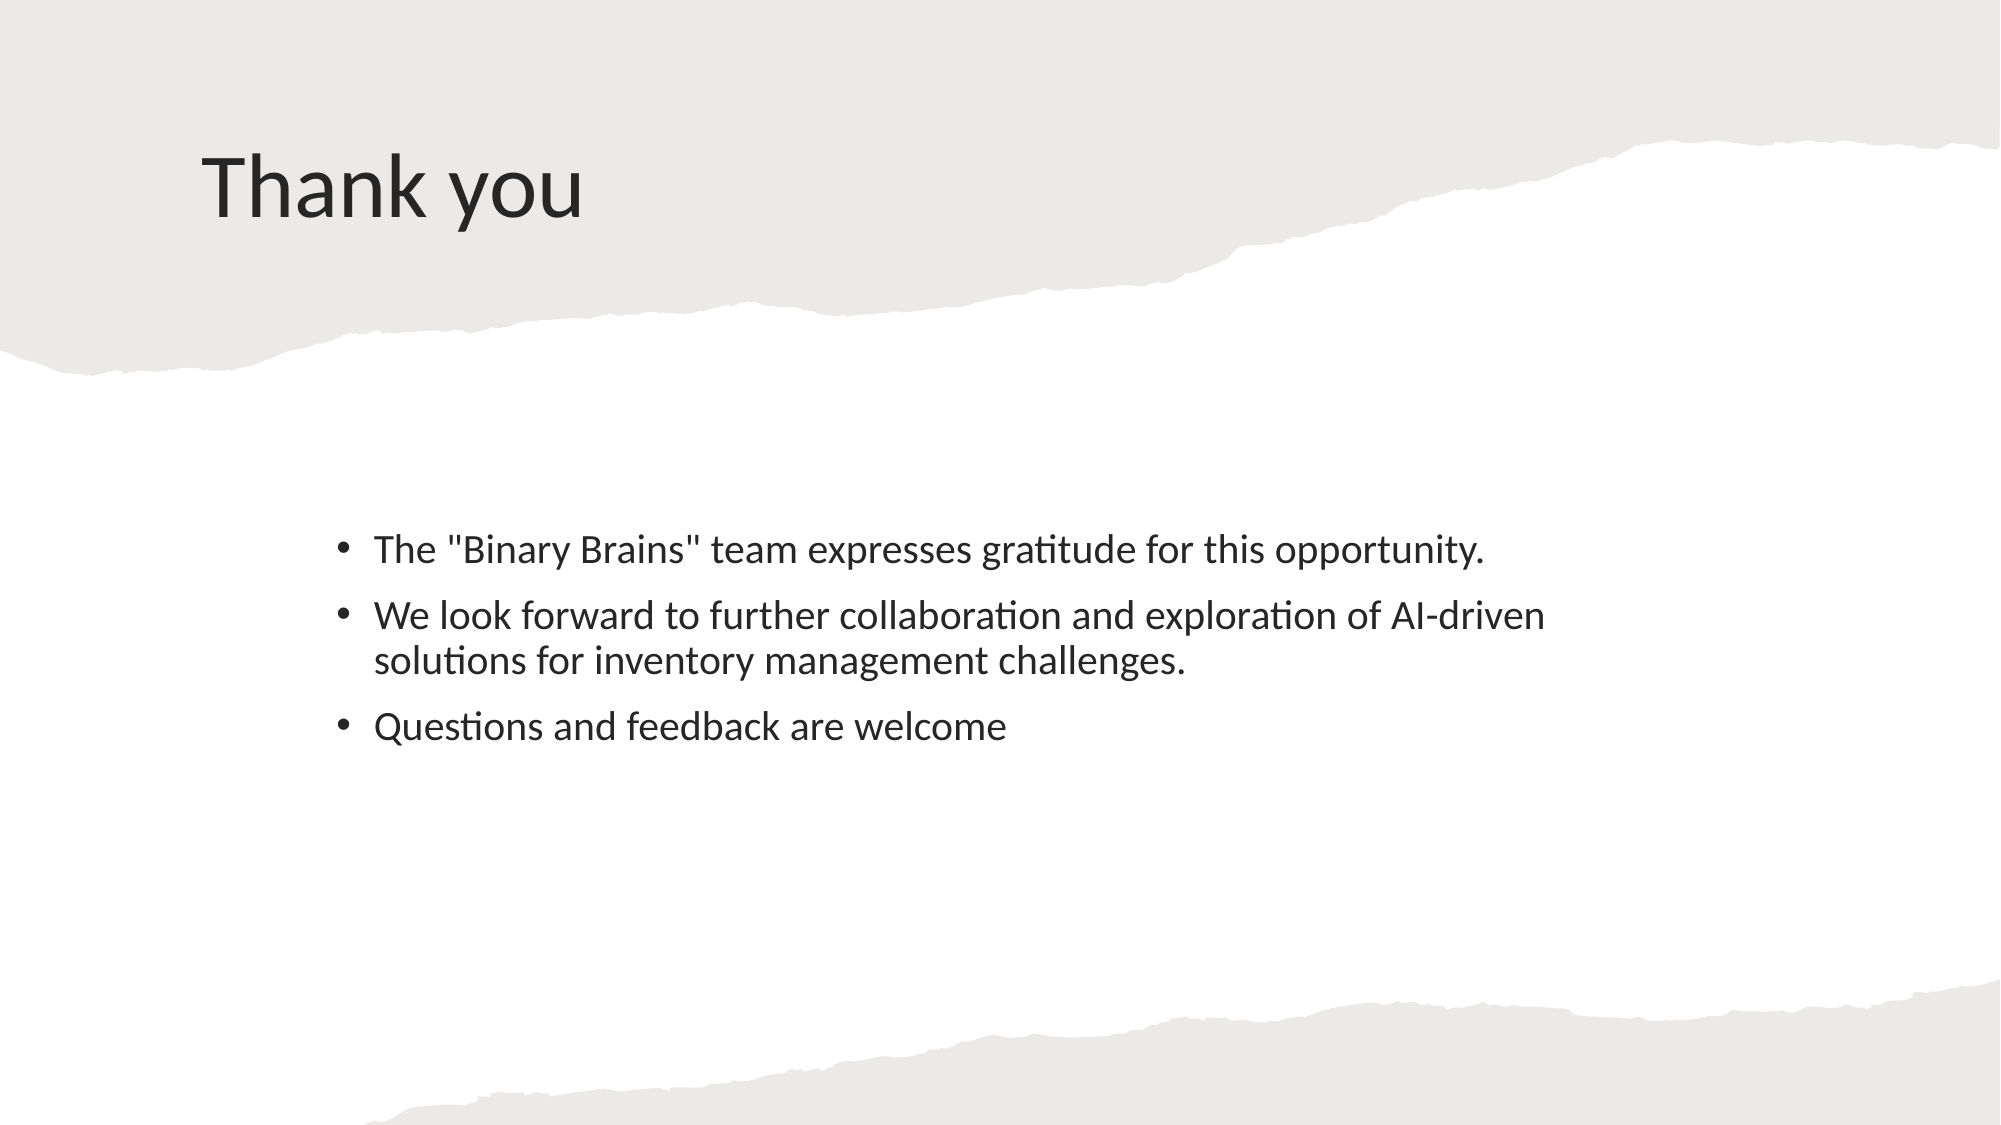

# Thank you
The "Binary Brains" team expresses gratitude for this opportunity.
We look forward to further collaboration and exploration of AI-driven solutions for inventory management challenges.
Questions and feedback are welcome